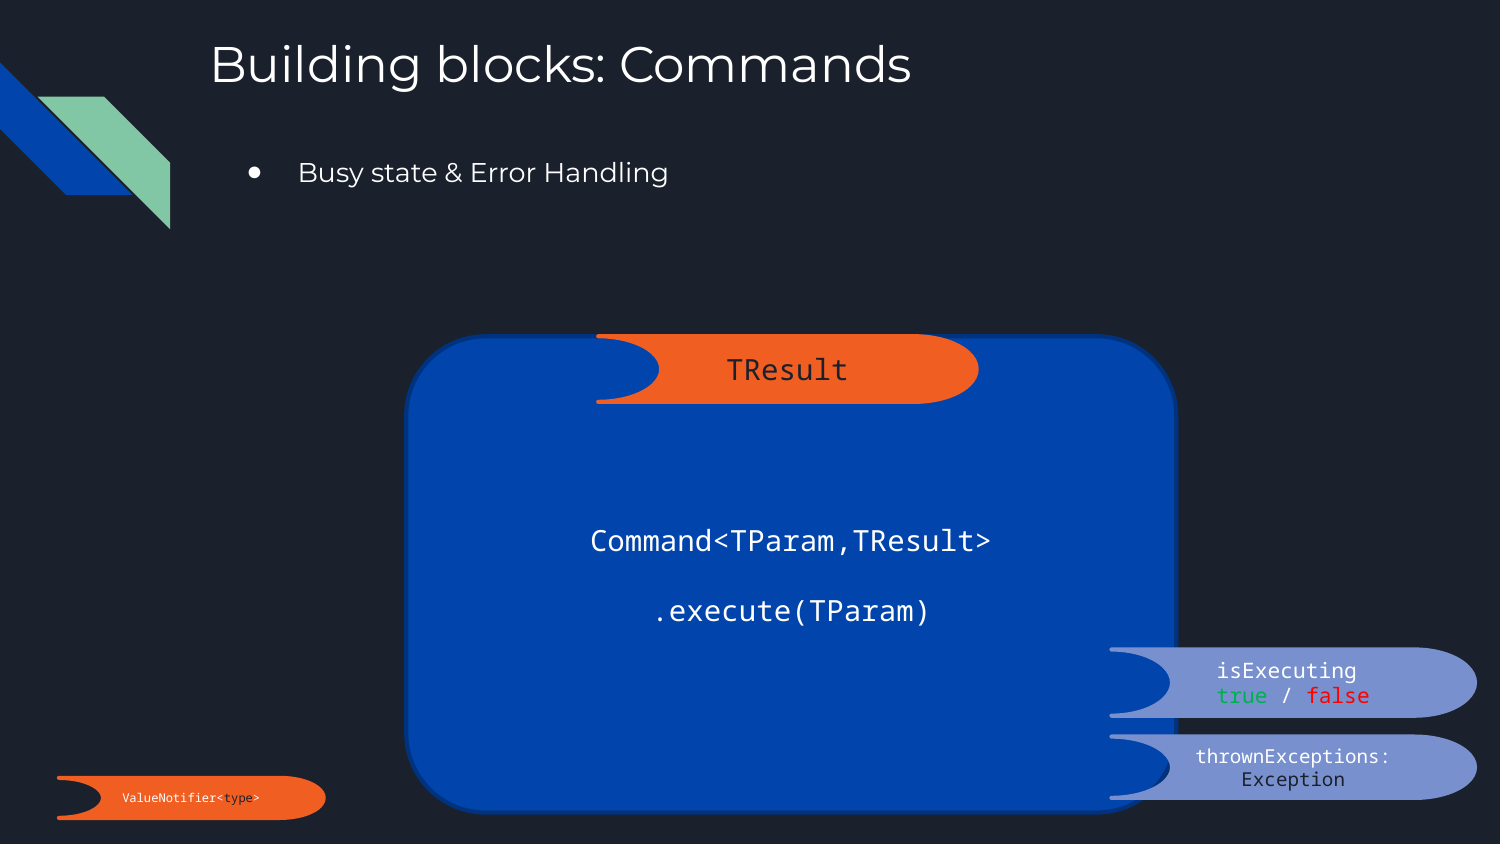

# Building blocks: Commands
Busy state & Error Handling

Command<TParam,TResult>

.execute(TParam)
TResult
isExecuting
true / false
thrownExceptions: Exception
ValueNotifier<type>